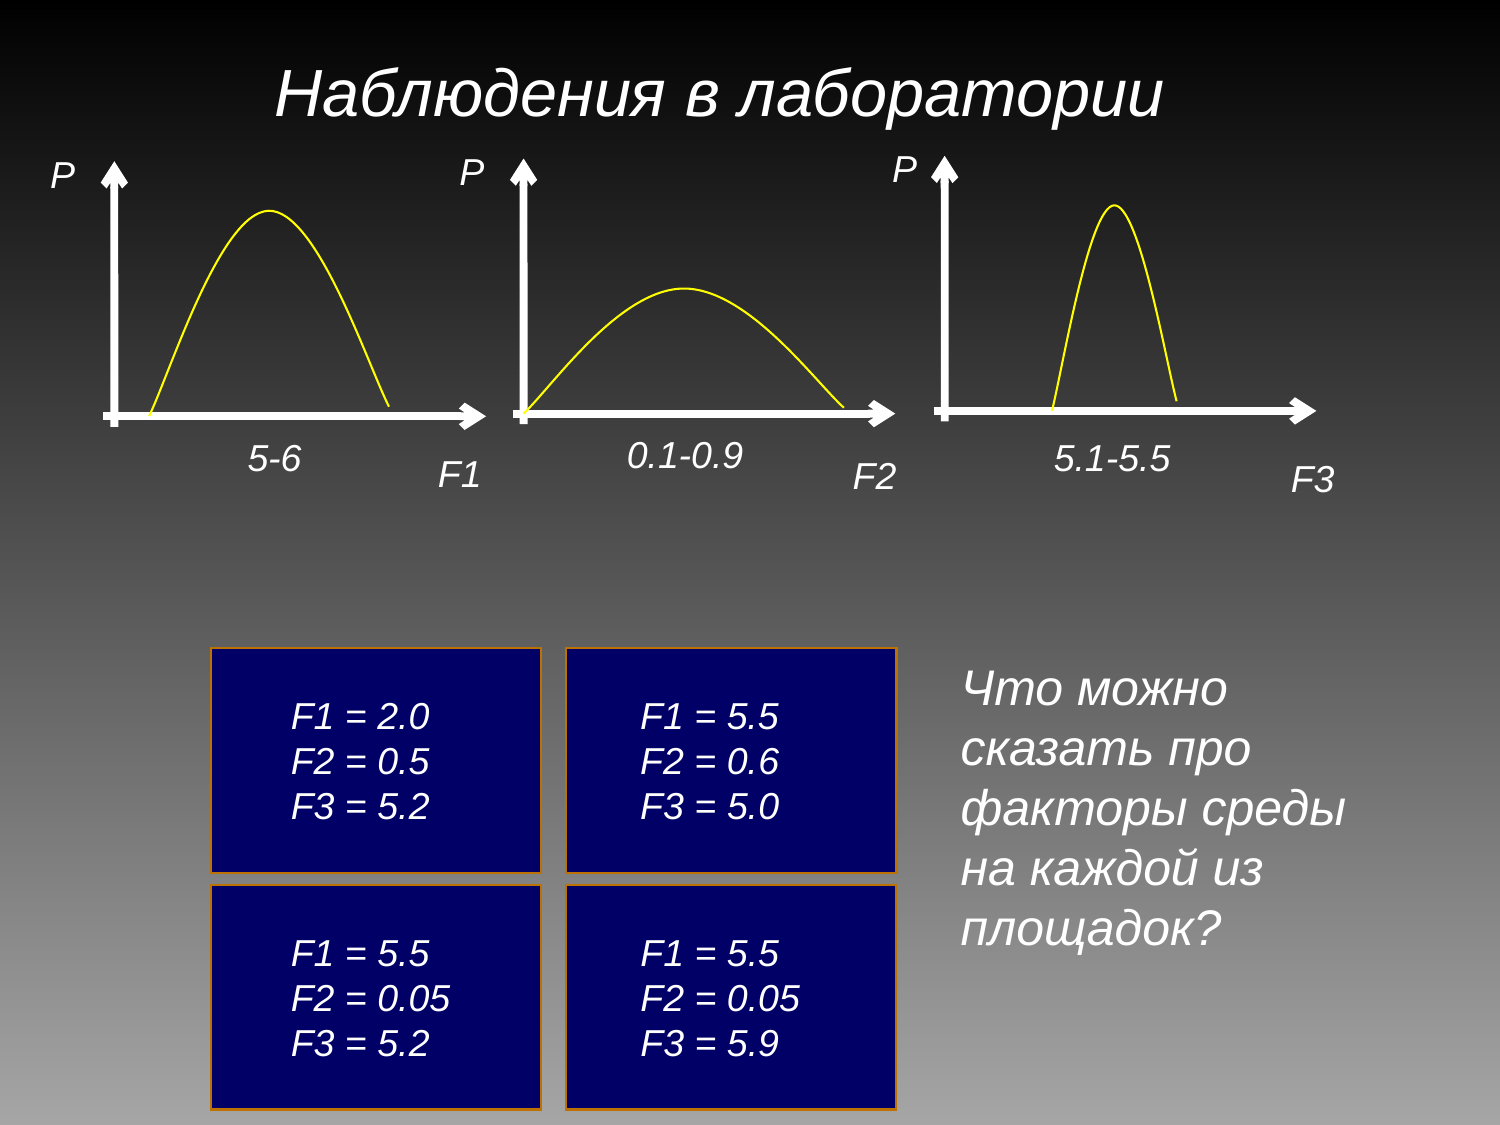

Наблюдения в лаборатории
P
P
P

0.1-0.9
5-6
5.1-5.5
F1
F2
F3

Что можно сказать про факторы среды на каждой из площадок?
F1 = 2.0
F2 = 0.5
F3 = 5.2
F1 = 5.5
F2 = 0.6
F3 = 5.0

F1 = 5.5
F2 = 0.05
F3 = 5.2
F1 = 5.5
F2 = 0.05
F3 = 5.9